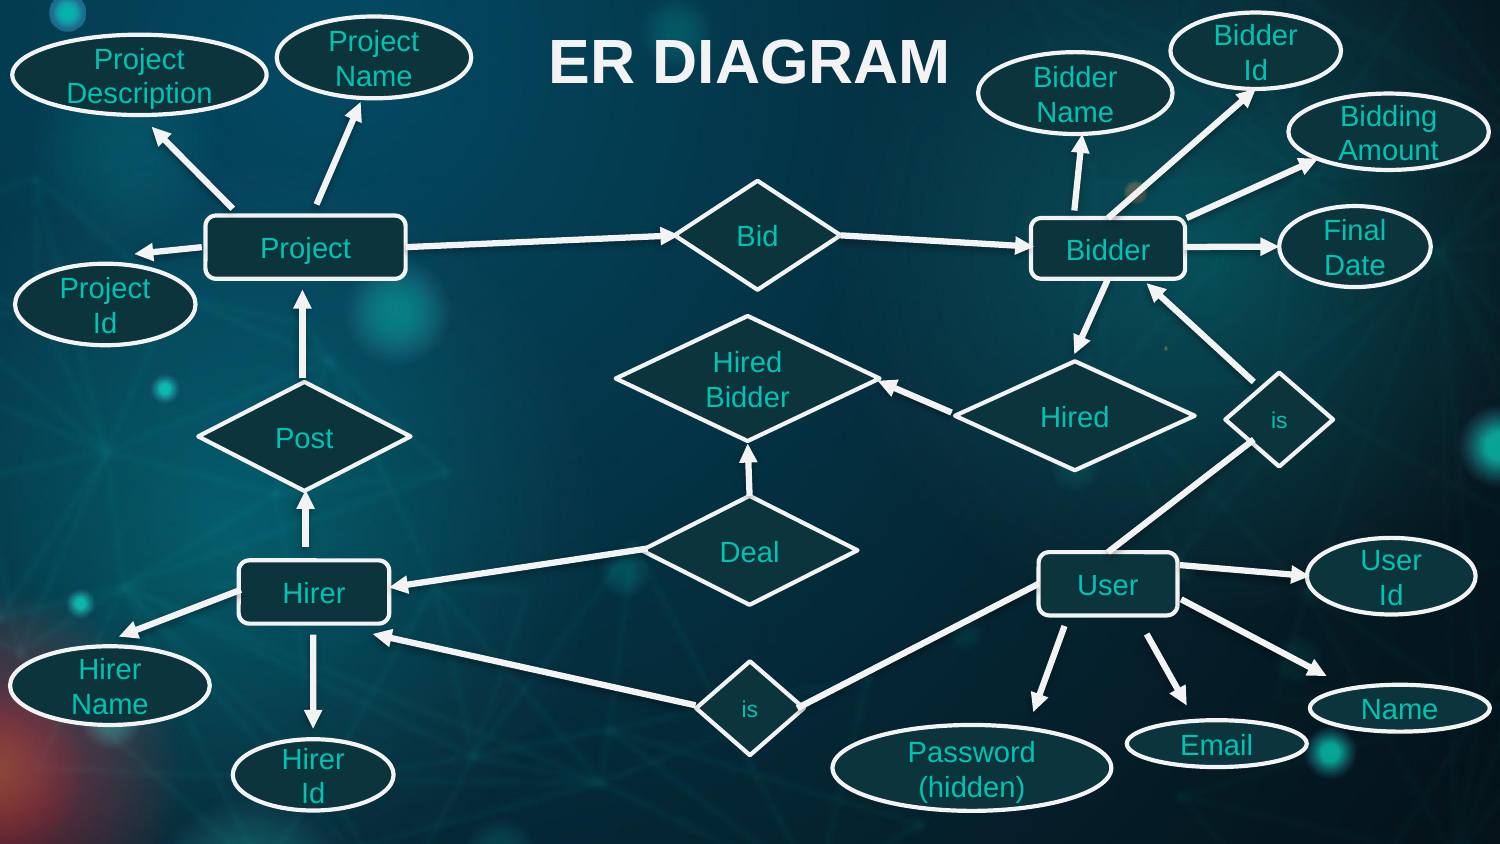

# ER DIAGRAM
Bidder Id
Project Name
Project Description
Bidder Name
Bidding Amount
Bid
Final Date
Project
Bidder
Project Id
Hired Bidder
Hired
is
Post
Deal
User Id
User
Hirer
Hirer Name
is
Name
Email
Password (hidden)
Hirer Id